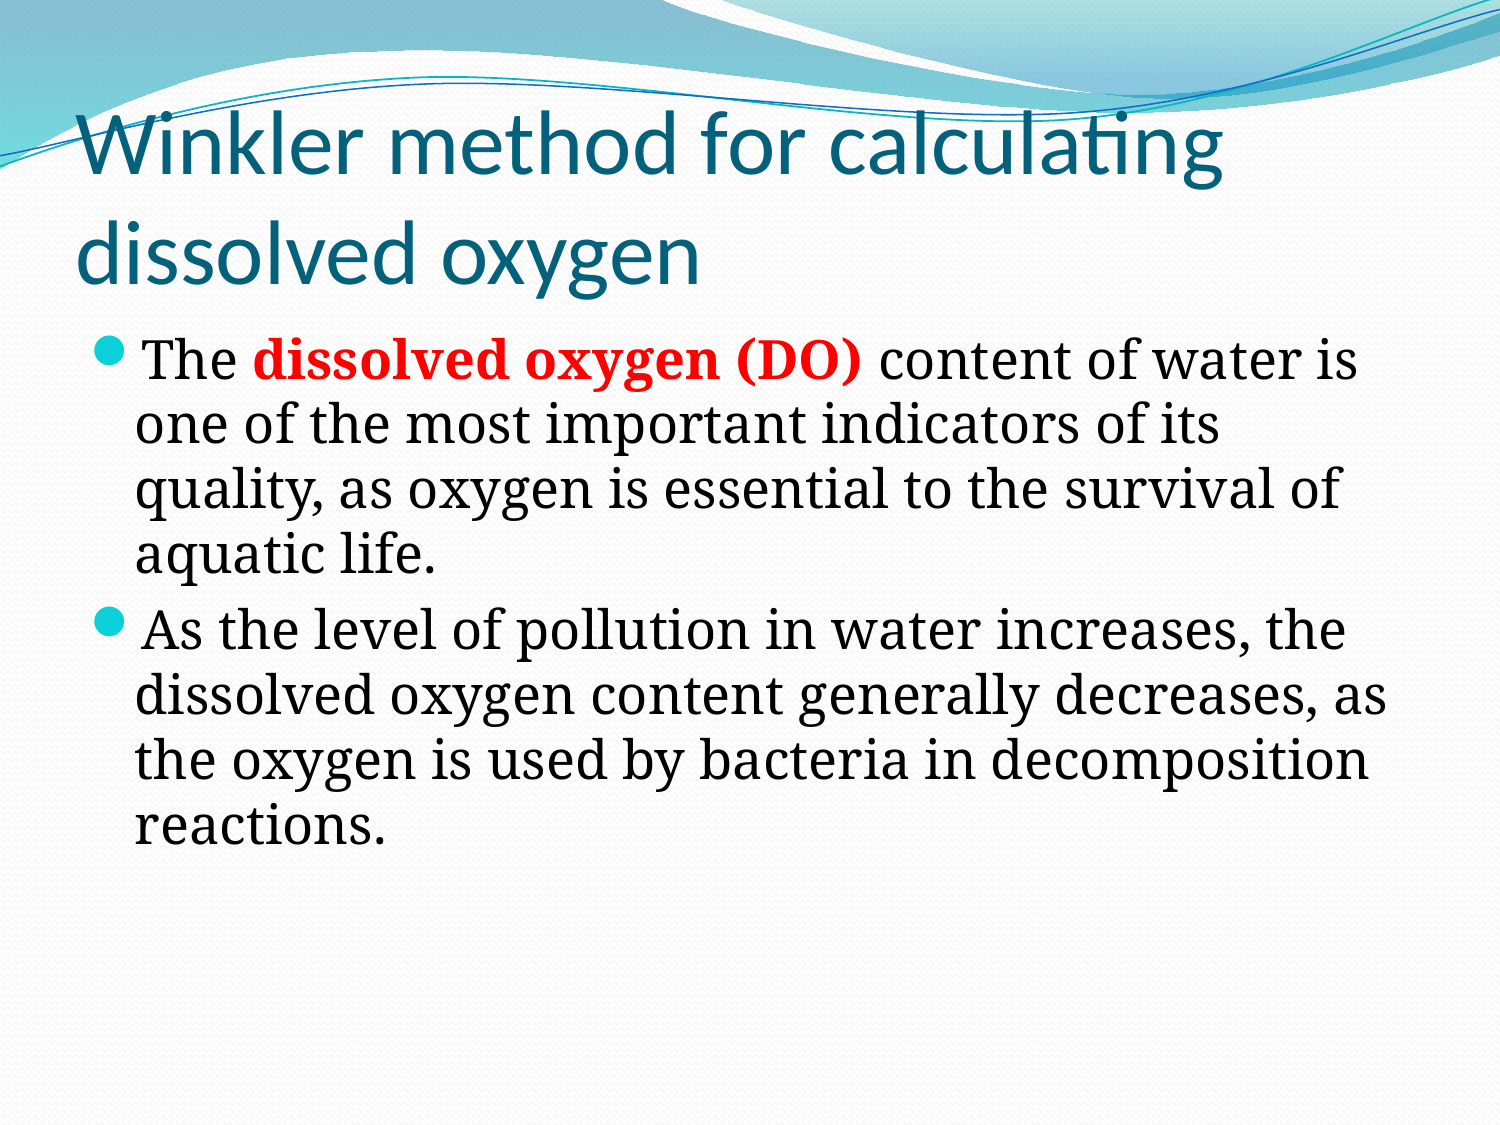

# Winkler method for calculating dissolved oxygen
The dissolved oxygen (DO) content of water is one of the most important indicators of its quality, as oxygen is essential to the survival of aquatic life.
As the level of pollution in water increases, the dissolved oxygen content generally decreases, as the oxygen is used by bacteria in decomposition reactions.